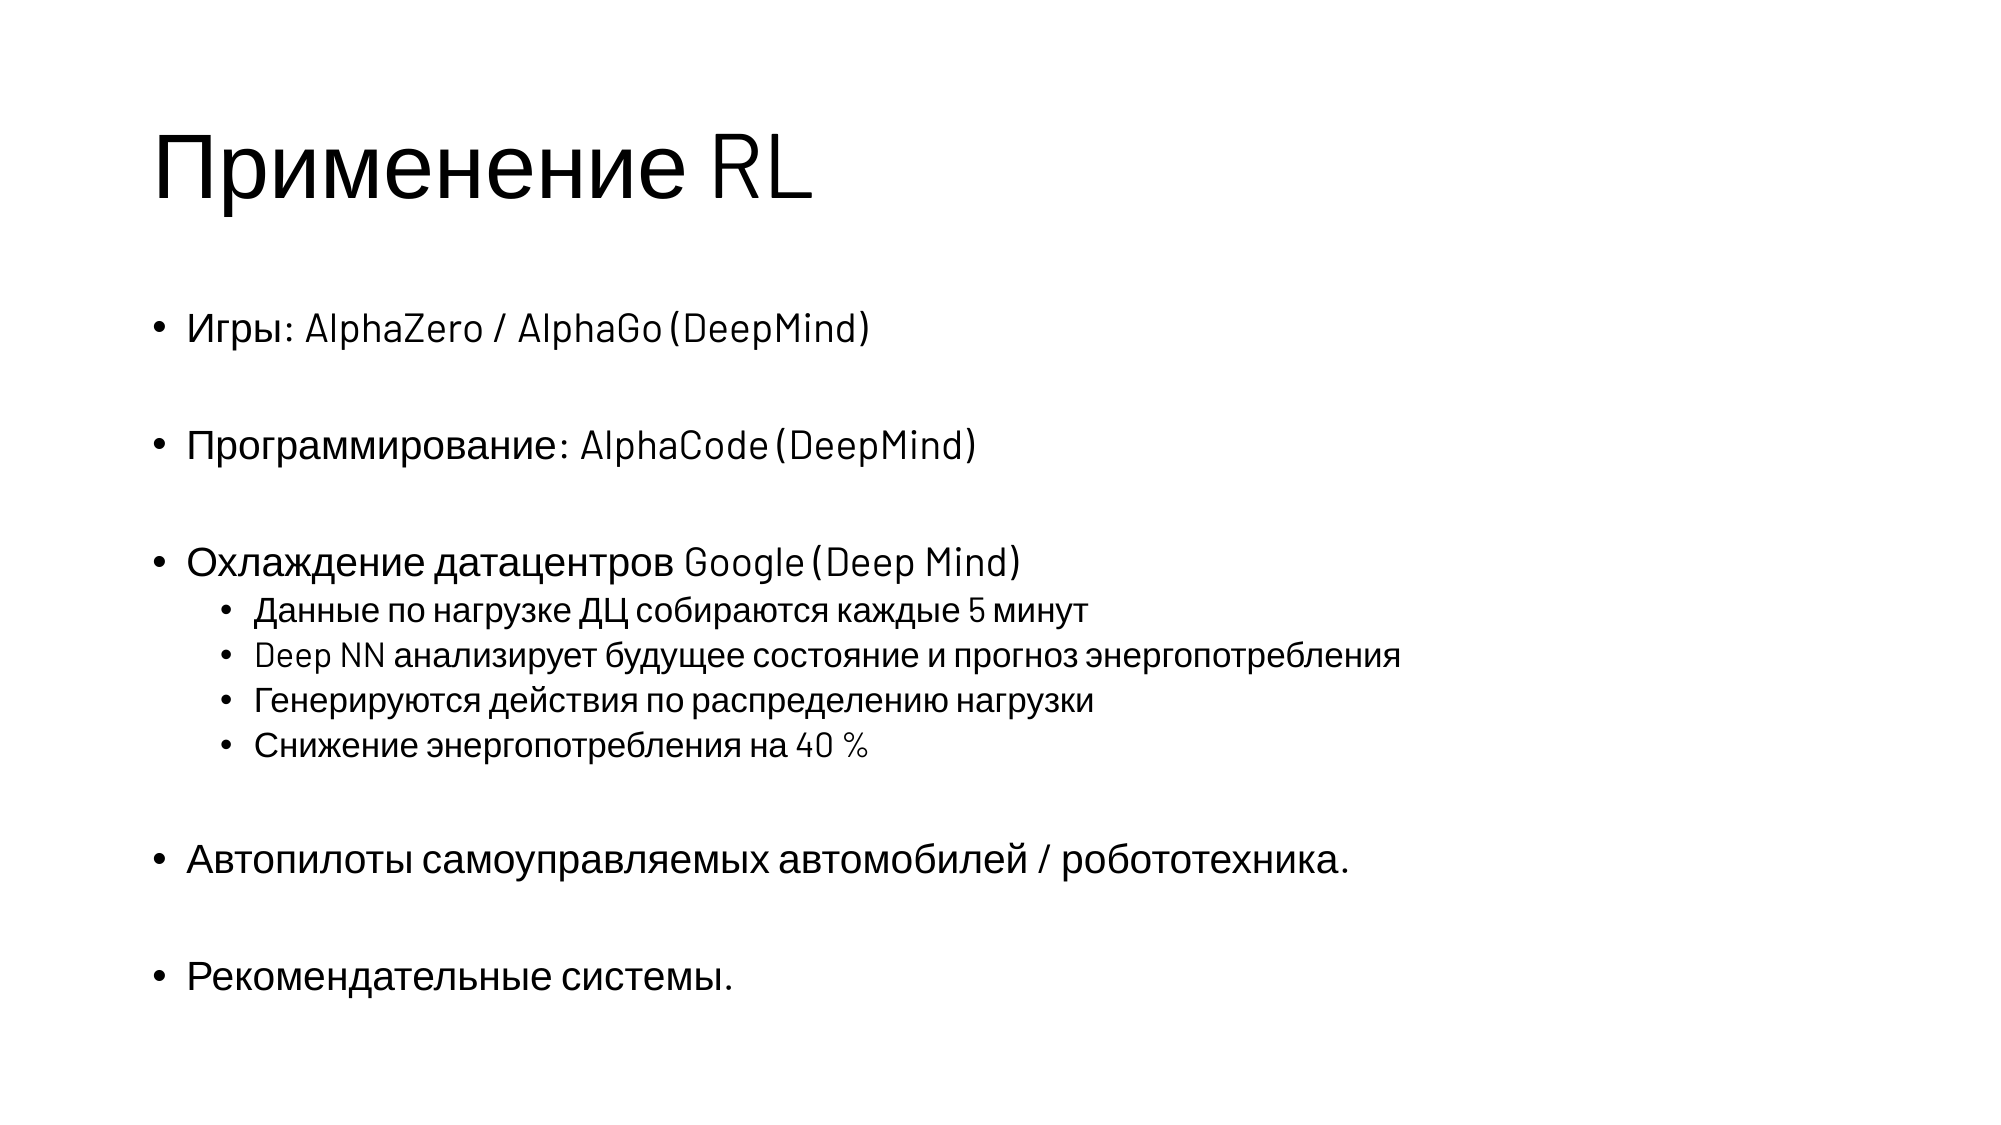

# Применение RL
Игры: AlphaZero / AlphaGo (DeepMind)

Программирование: AlphaCode (DeepMind)

Охлаждение датацентров Google (Deep Mind)
Данные по нагрузке ДЦ собираются каждые 5 минут
Deep NN анализирует будущее состояние и прогноз энергопотребления
Генерируются действия по распределению нагрузки
Снижение энергопотребления на 40 %

Автопилоты самоуправляемых автомобилей / робототехника.

Рекомендательные системы.